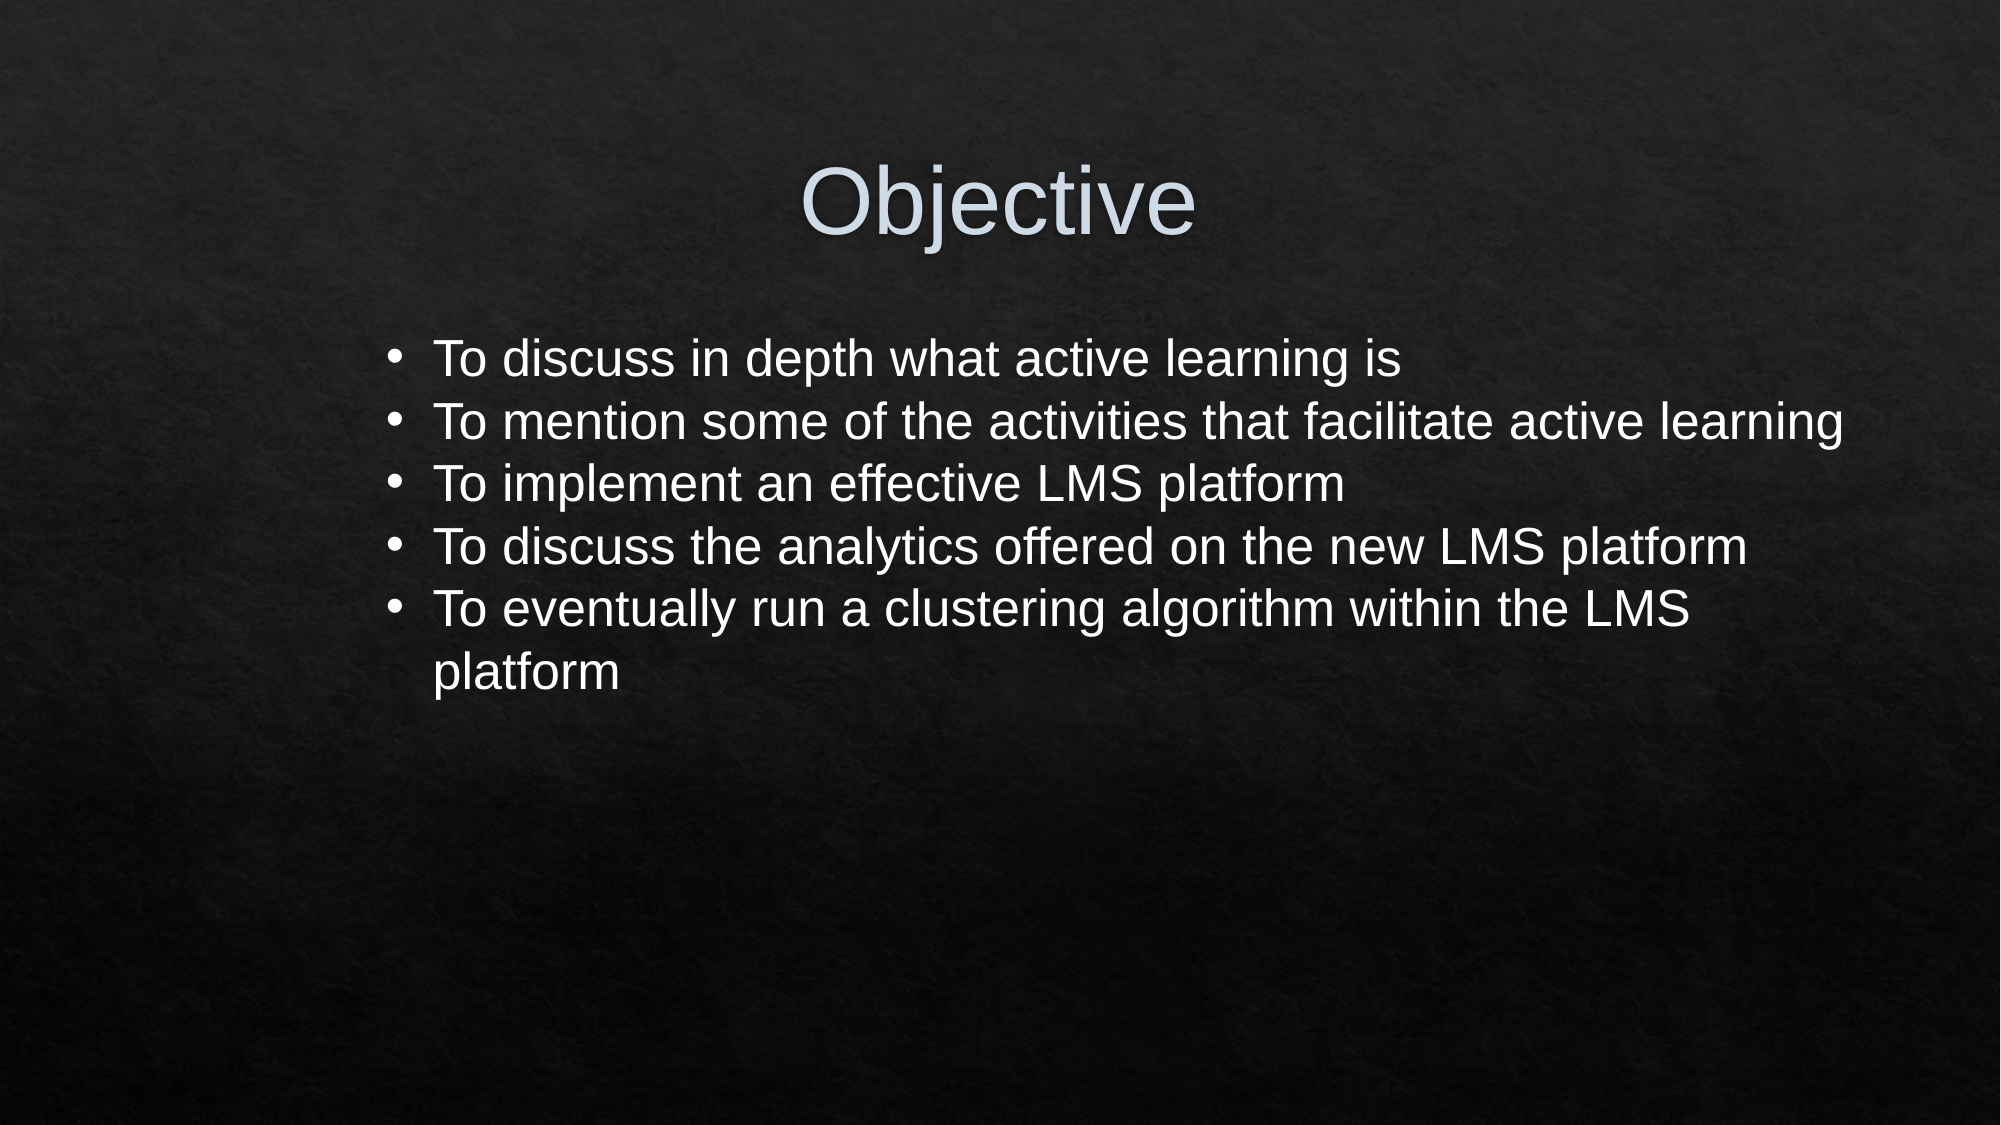

# Objective
To discuss in depth what active learning is
To mention some of the activities that facilitate active learning
To implement an effective LMS platform
To discuss the analytics offered on the new LMS platform
To eventually run a clustering algorithm within the LMS platform